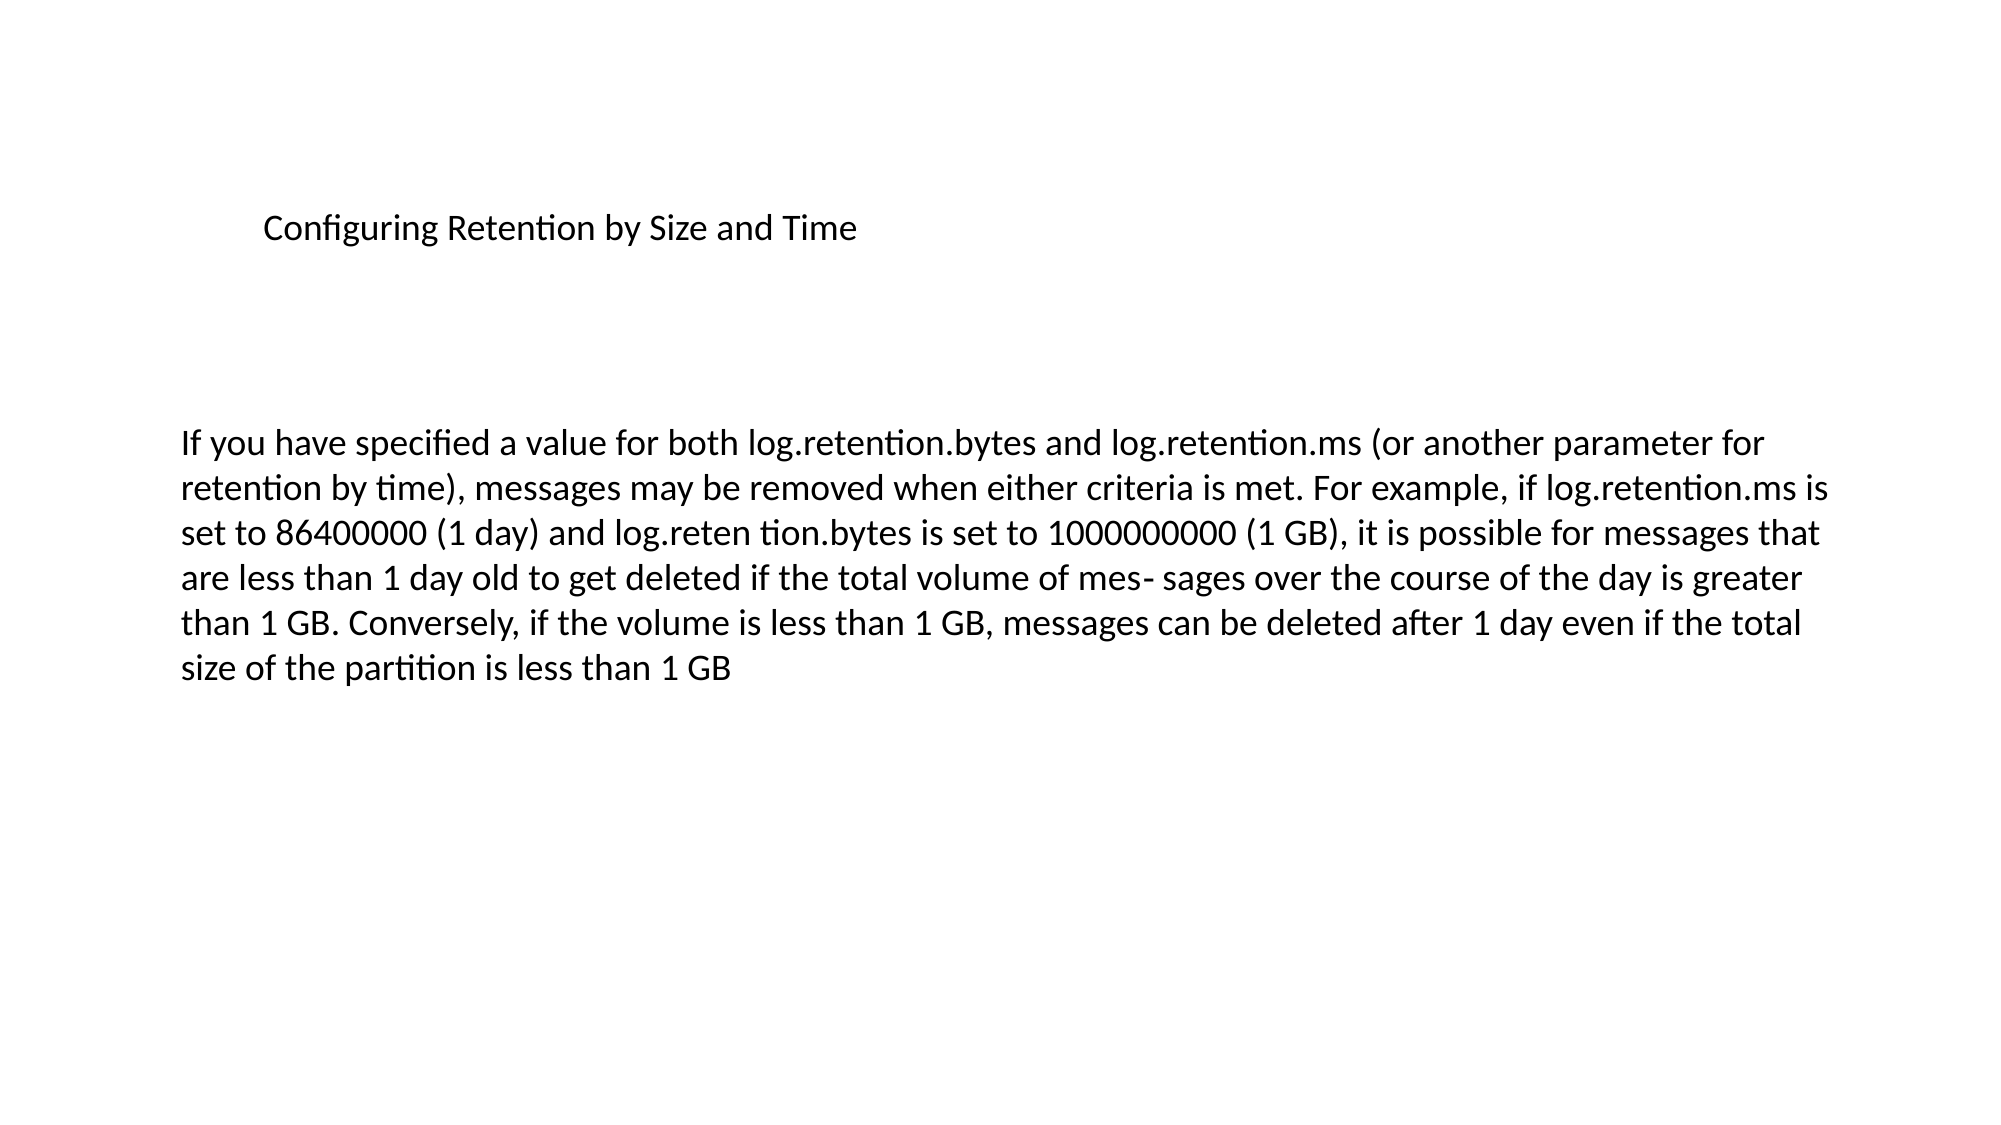

Configuring Retention by Size and Time
If you have specified a value for both log.retention.bytes and log.retention.ms (or another parameter for retention by time), messages may be removed when either criteria is met. For example, if log.retention.ms is set to 86400000 (1 day) and log.reten tion.bytes is set to 1000000000 (1 GB), it is possible for messages that are less than 1 day old to get deleted if the total volume of mes‐ sages over the course of the day is greater than 1 GB. Conversely, if the volume is less than 1 GB, messages can be deleted after 1 day even if the total size of the partition is less than 1 GB